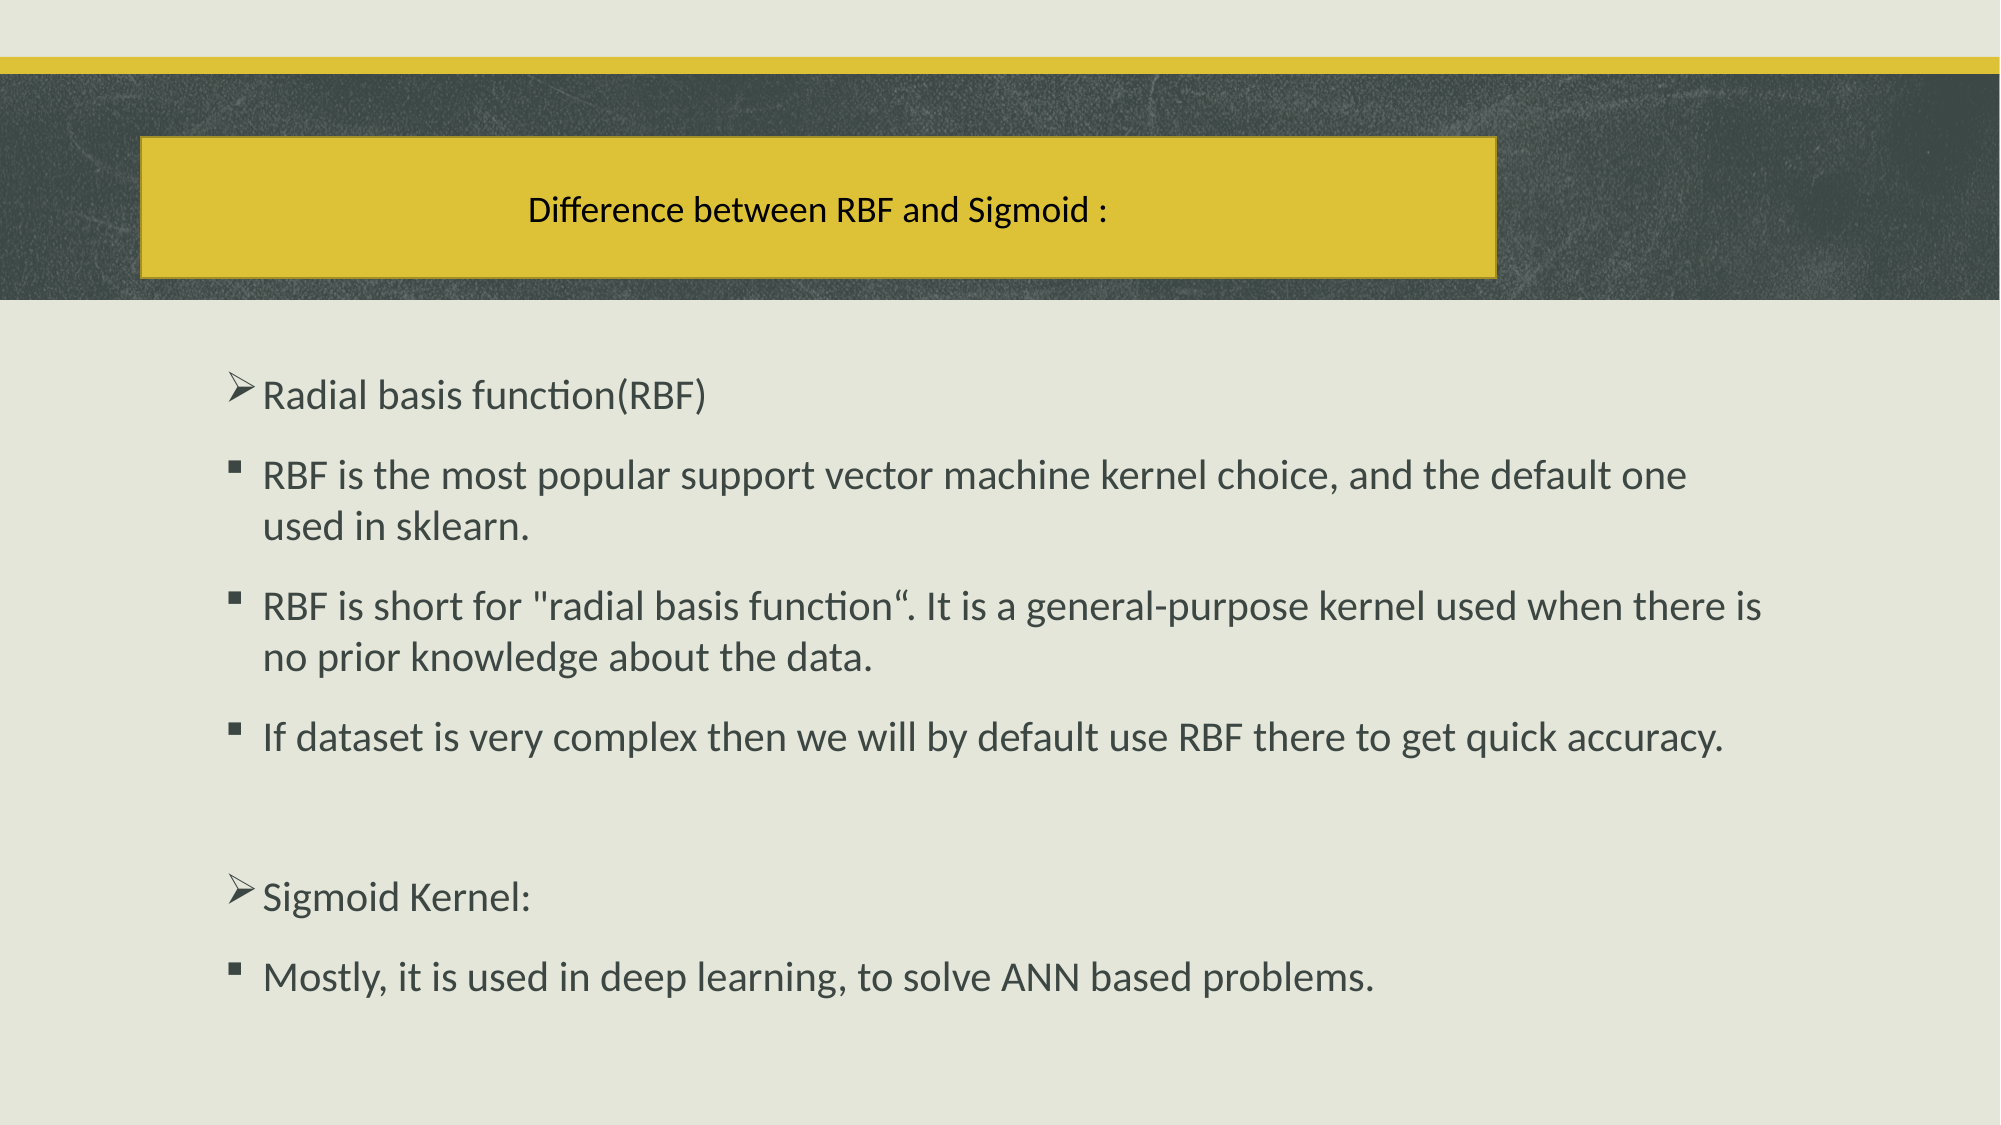

Difference between RBF and Sigmoid :
Radial basis function(RBF)
RBF is the most popular support vector machine kernel choice, and the default one used in sklearn.
RBF is short for "radial basis function“. It is a general-purpose kernel used when there is no prior knowledge about the data.
If dataset is very complex then we will by default use RBF there to get quick accuracy.

Sigmoid Kernel:
Mostly, it is used in deep learning, to solve ANN based problems.